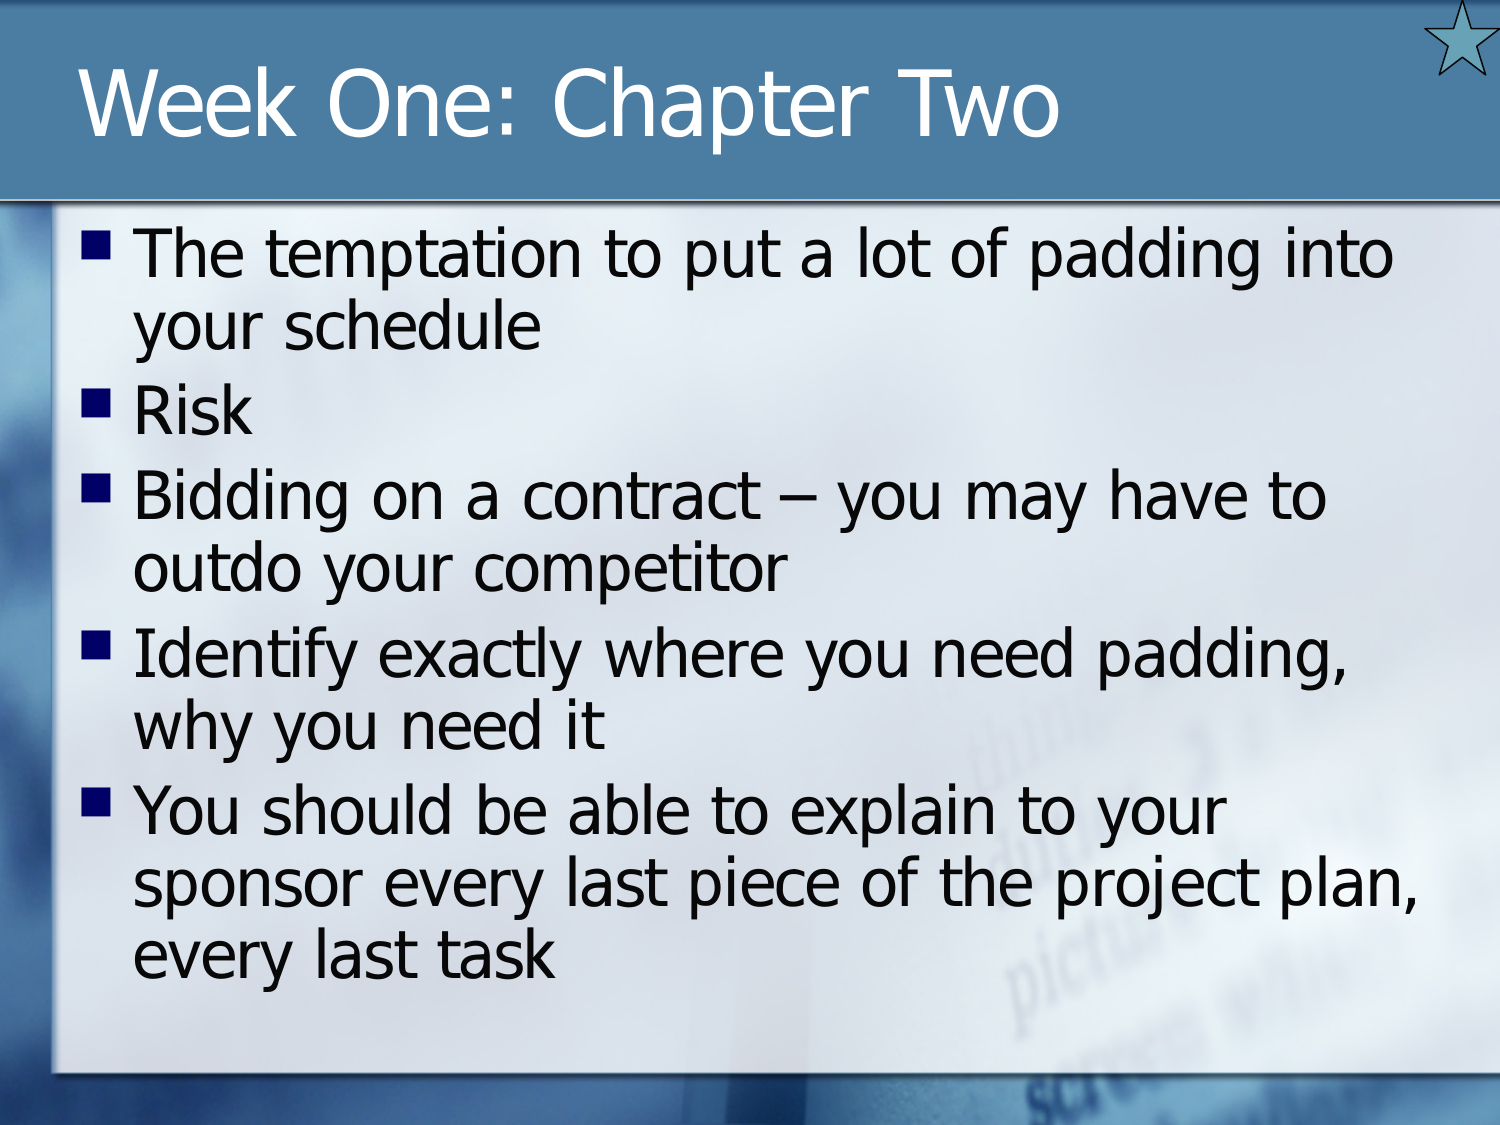

# Week One: Chapter Two
The temptation to put a lot of padding into your schedule
Risk
Bidding on a contract – you may have to outdo your competitor
Identify exactly where you need padding, why you need it
You should be able to explain to your sponsor every last piece of the project plan, every last task